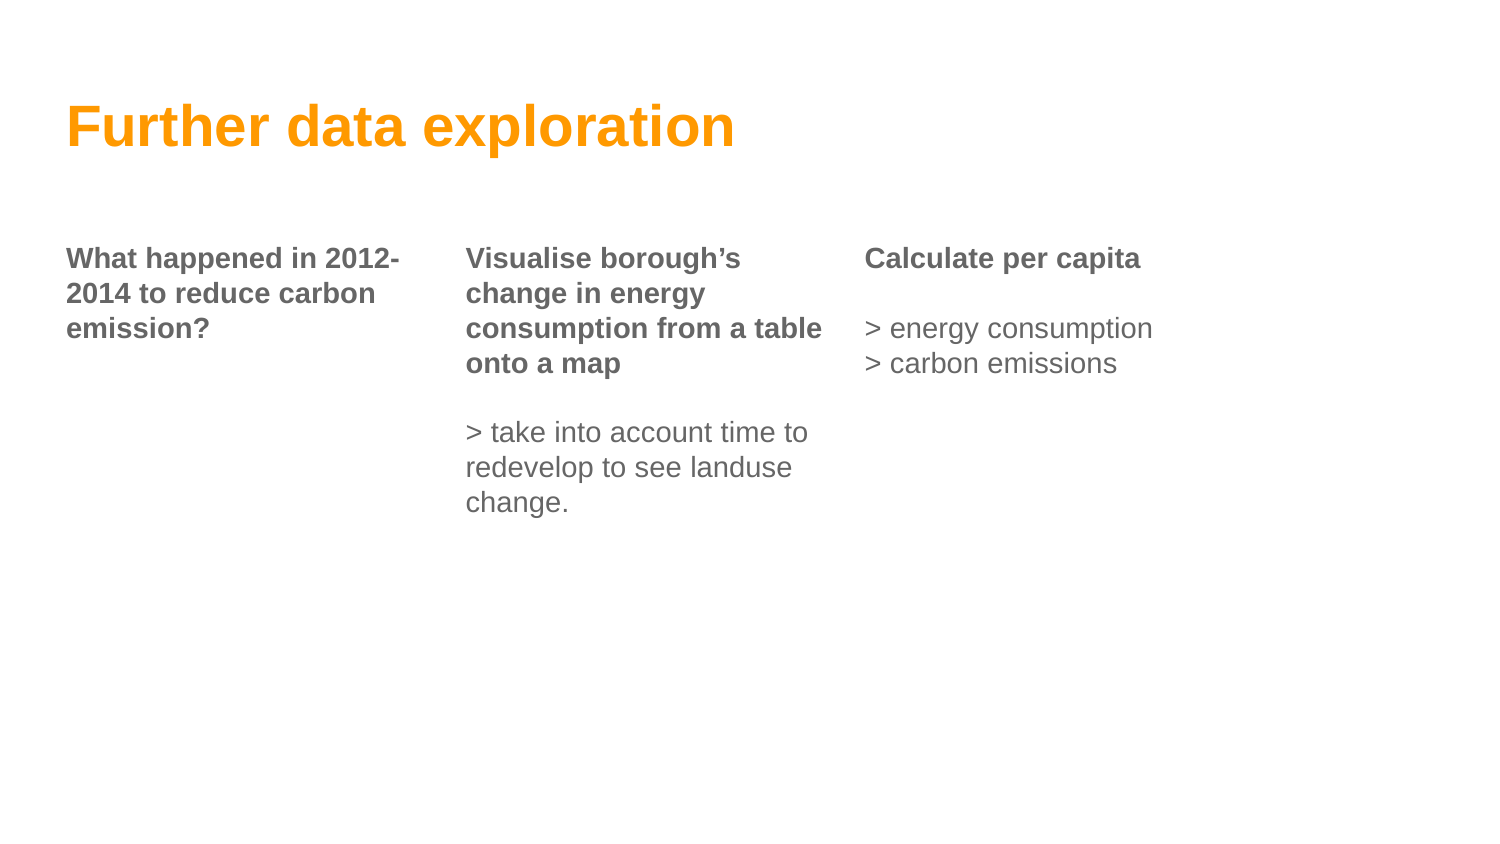

# Further data exploration

What happened in 2012-2014 to reduce carbon emission?

Visualise borough’s change in energy consumption from a table onto a map

> take into account time to redevelop to see landuse change.

Calculate per capita

> energy consumption
> carbon emissions